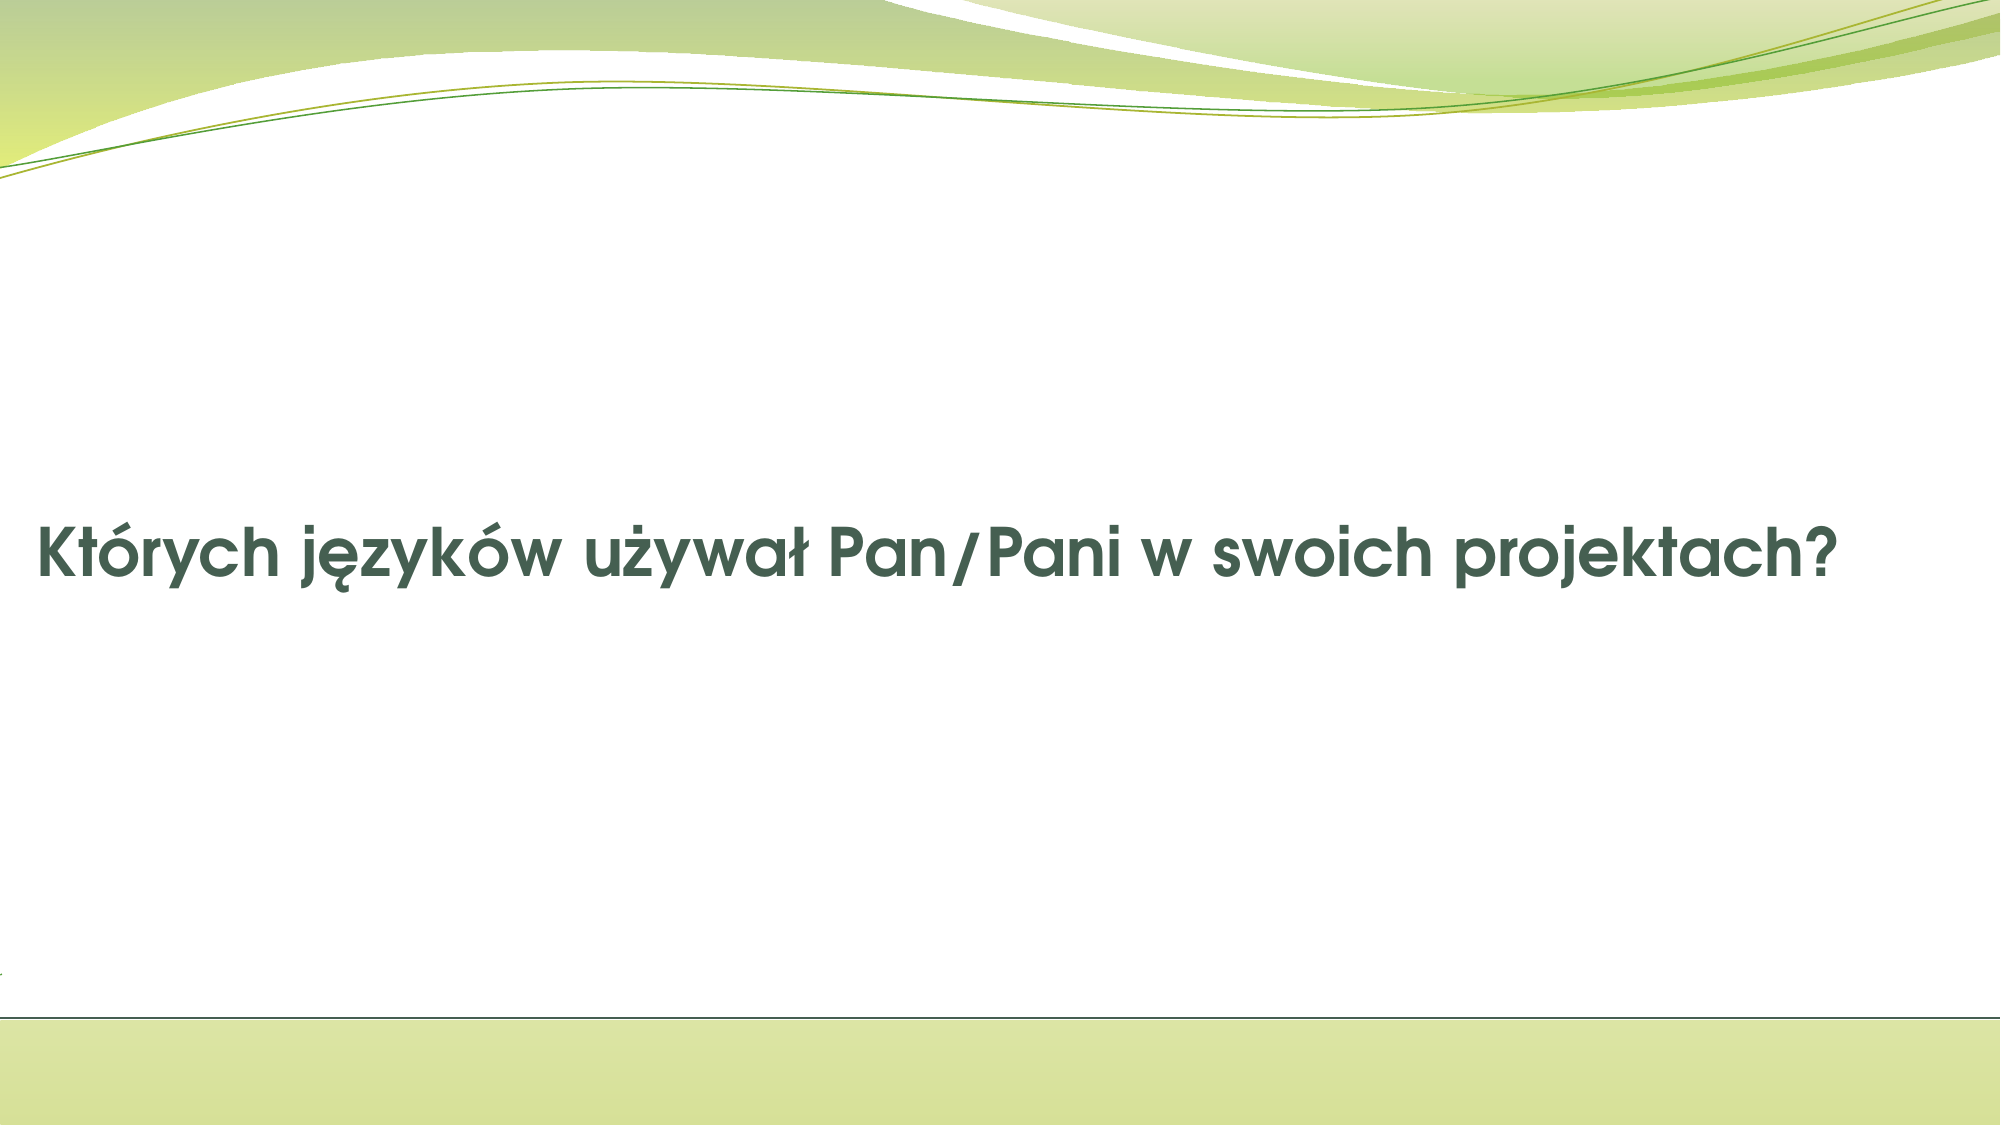

# Których języków używał Pan/Pani w swoich projektach?